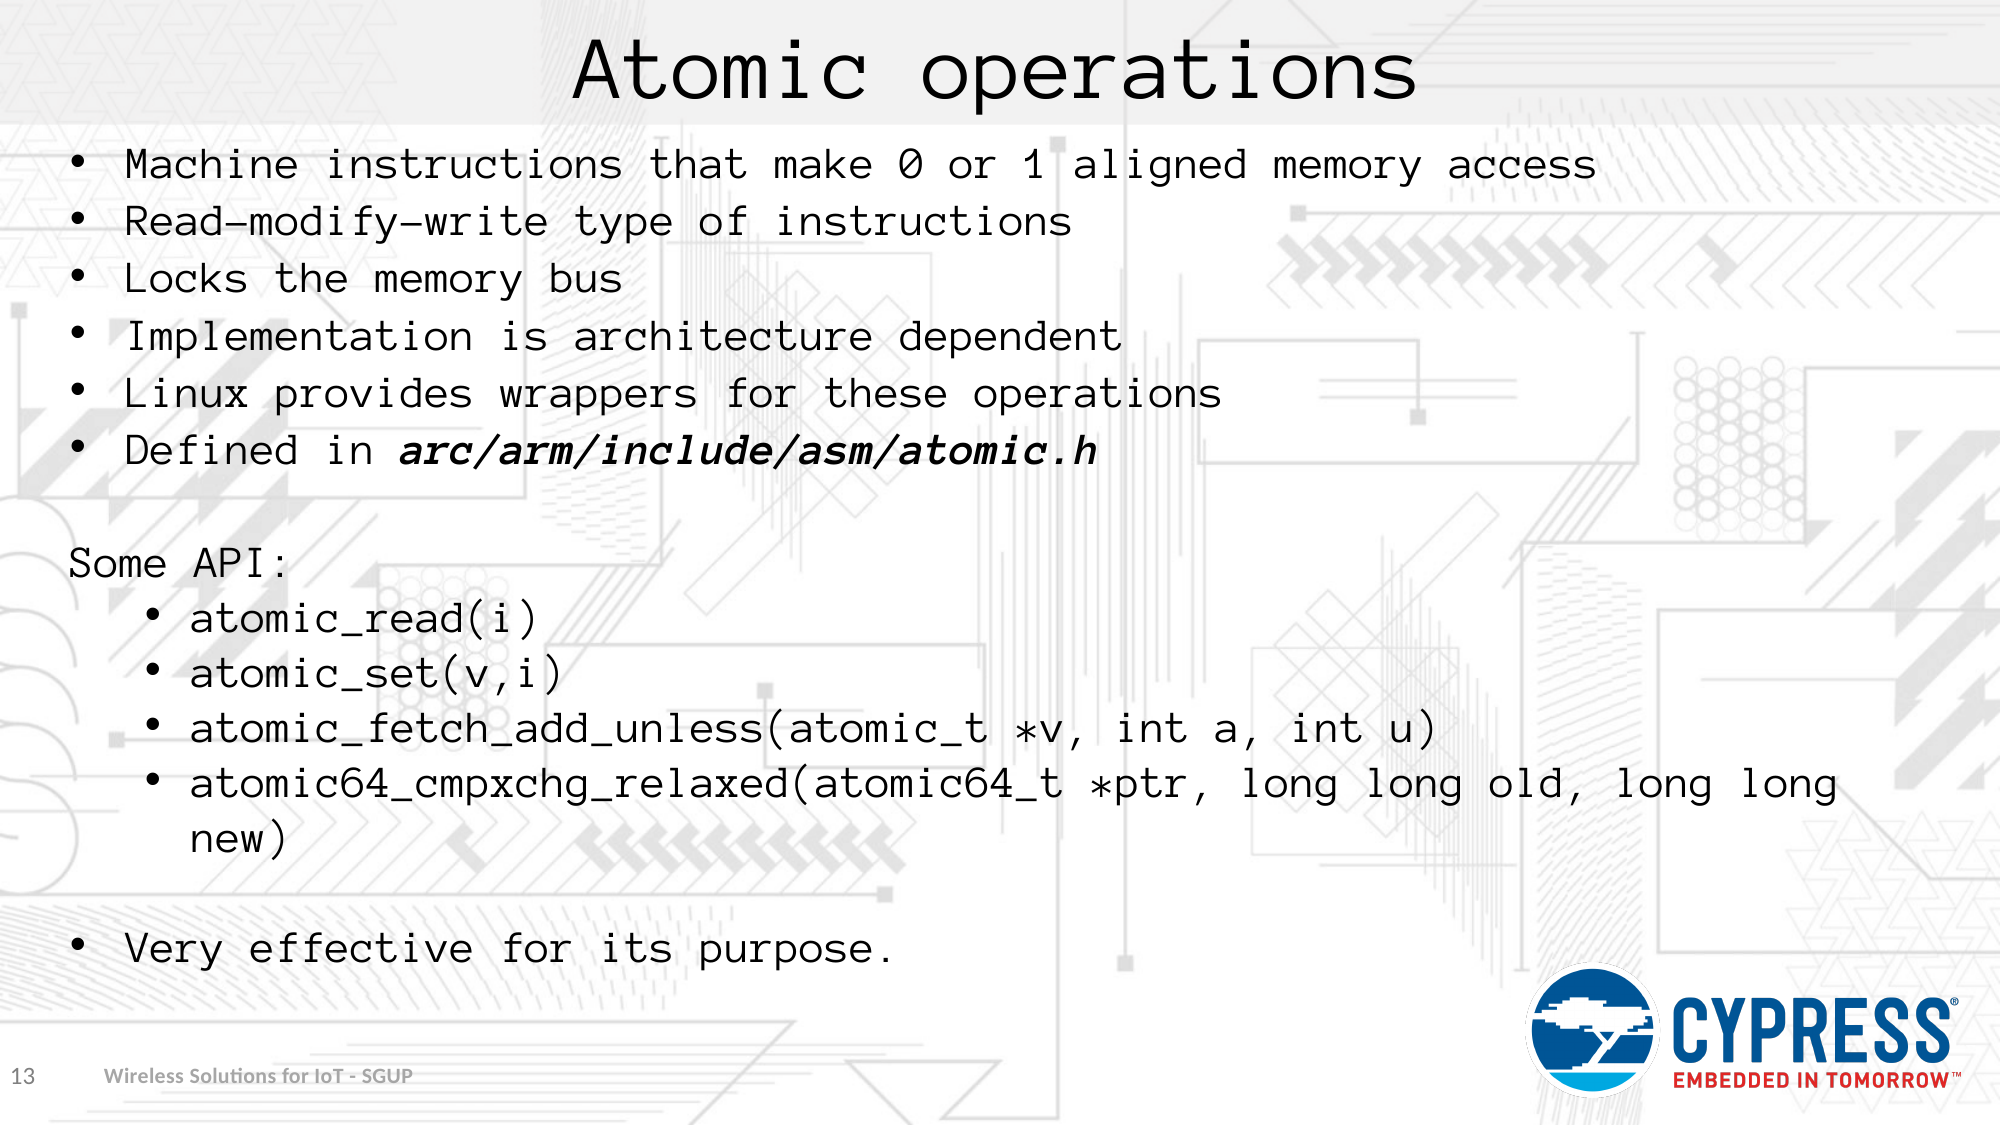

Atomic operations
Machine instructions that make 0 or 1 aligned memory access
Read-modify-write type of instructions
Locks the memory bus
Implementation is architecture dependent
Linux provides wrappers for these operations
Defined in arc/arm/include/asm/atomic.h

Some API:
atomic_read(i)
atomic_set(v,i)
atomic_fetch_add_unless(atomic_t *v, int a, int u)
atomic64_cmpxchg_relaxed(atomic64_t *ptr, long long old, long long new)

Very effective for its purpose.